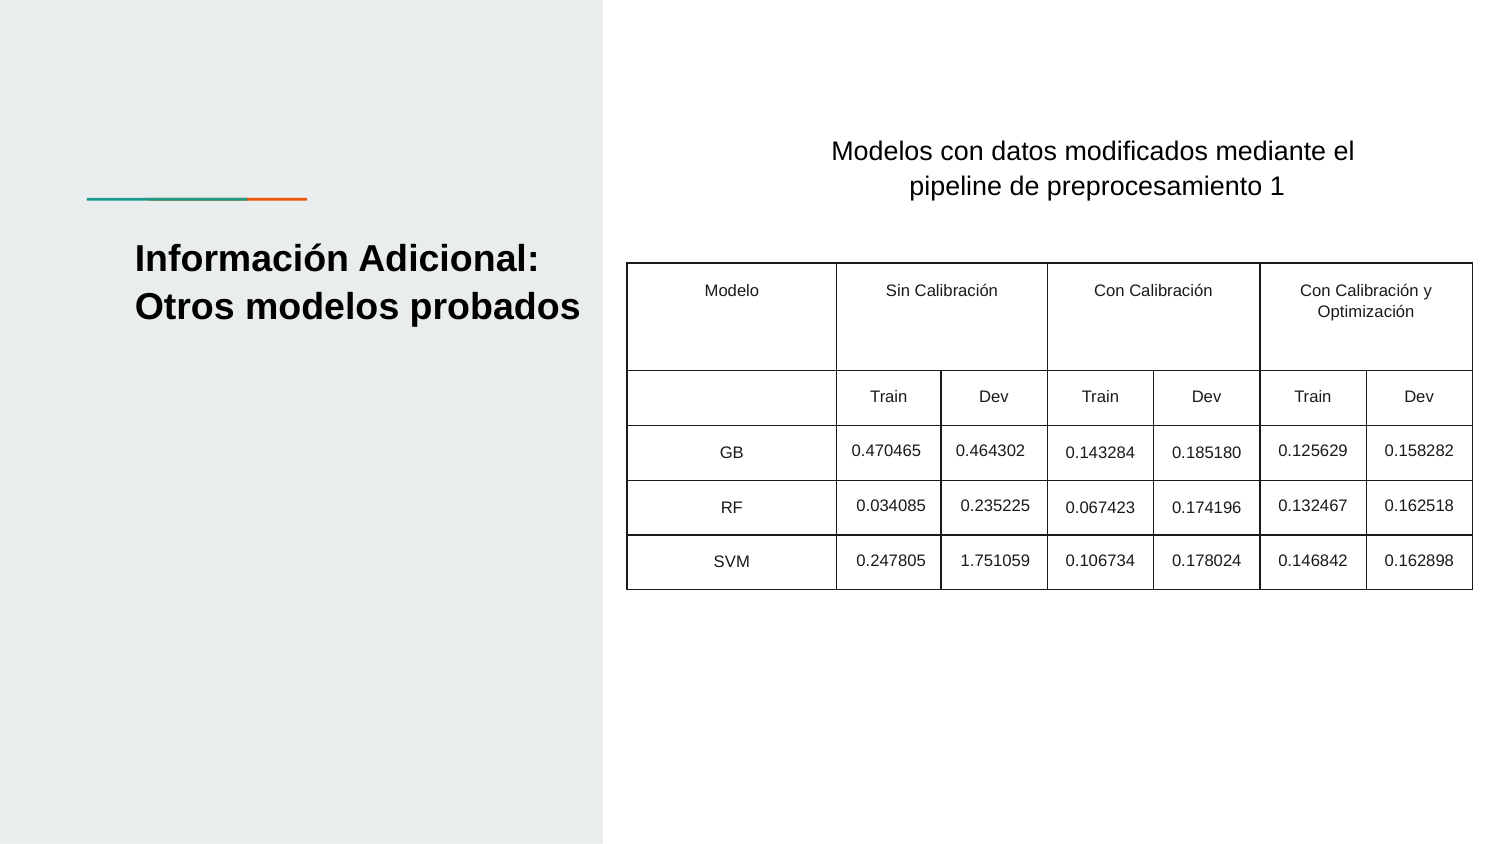

Modelos con datos modificados mediante el
pipeline de preprocesamiento 1

# Información Adicional: Otros modelos probados

| Modelo | Sin Calibración |  | Con Calibración |  | Con Calibración y Optimización |  |
| --- | --- | --- | --- | --- | --- | --- |
|  | Train | Dev | Train | Dev | Train | Dev |
| GB | 0.470465 | 0.464302 | 0.143284 | 0.185180 | 0.125629 | 0.158282 |
| RF | 0.034085 | 0.235225 | 0.067423 | 0.174196 | 0.132467 | 0.162518 |
| SVM | 0.247805 | 1.751059 | 0.106734 | 0.178024 | 0.146842 | 0.162898 |